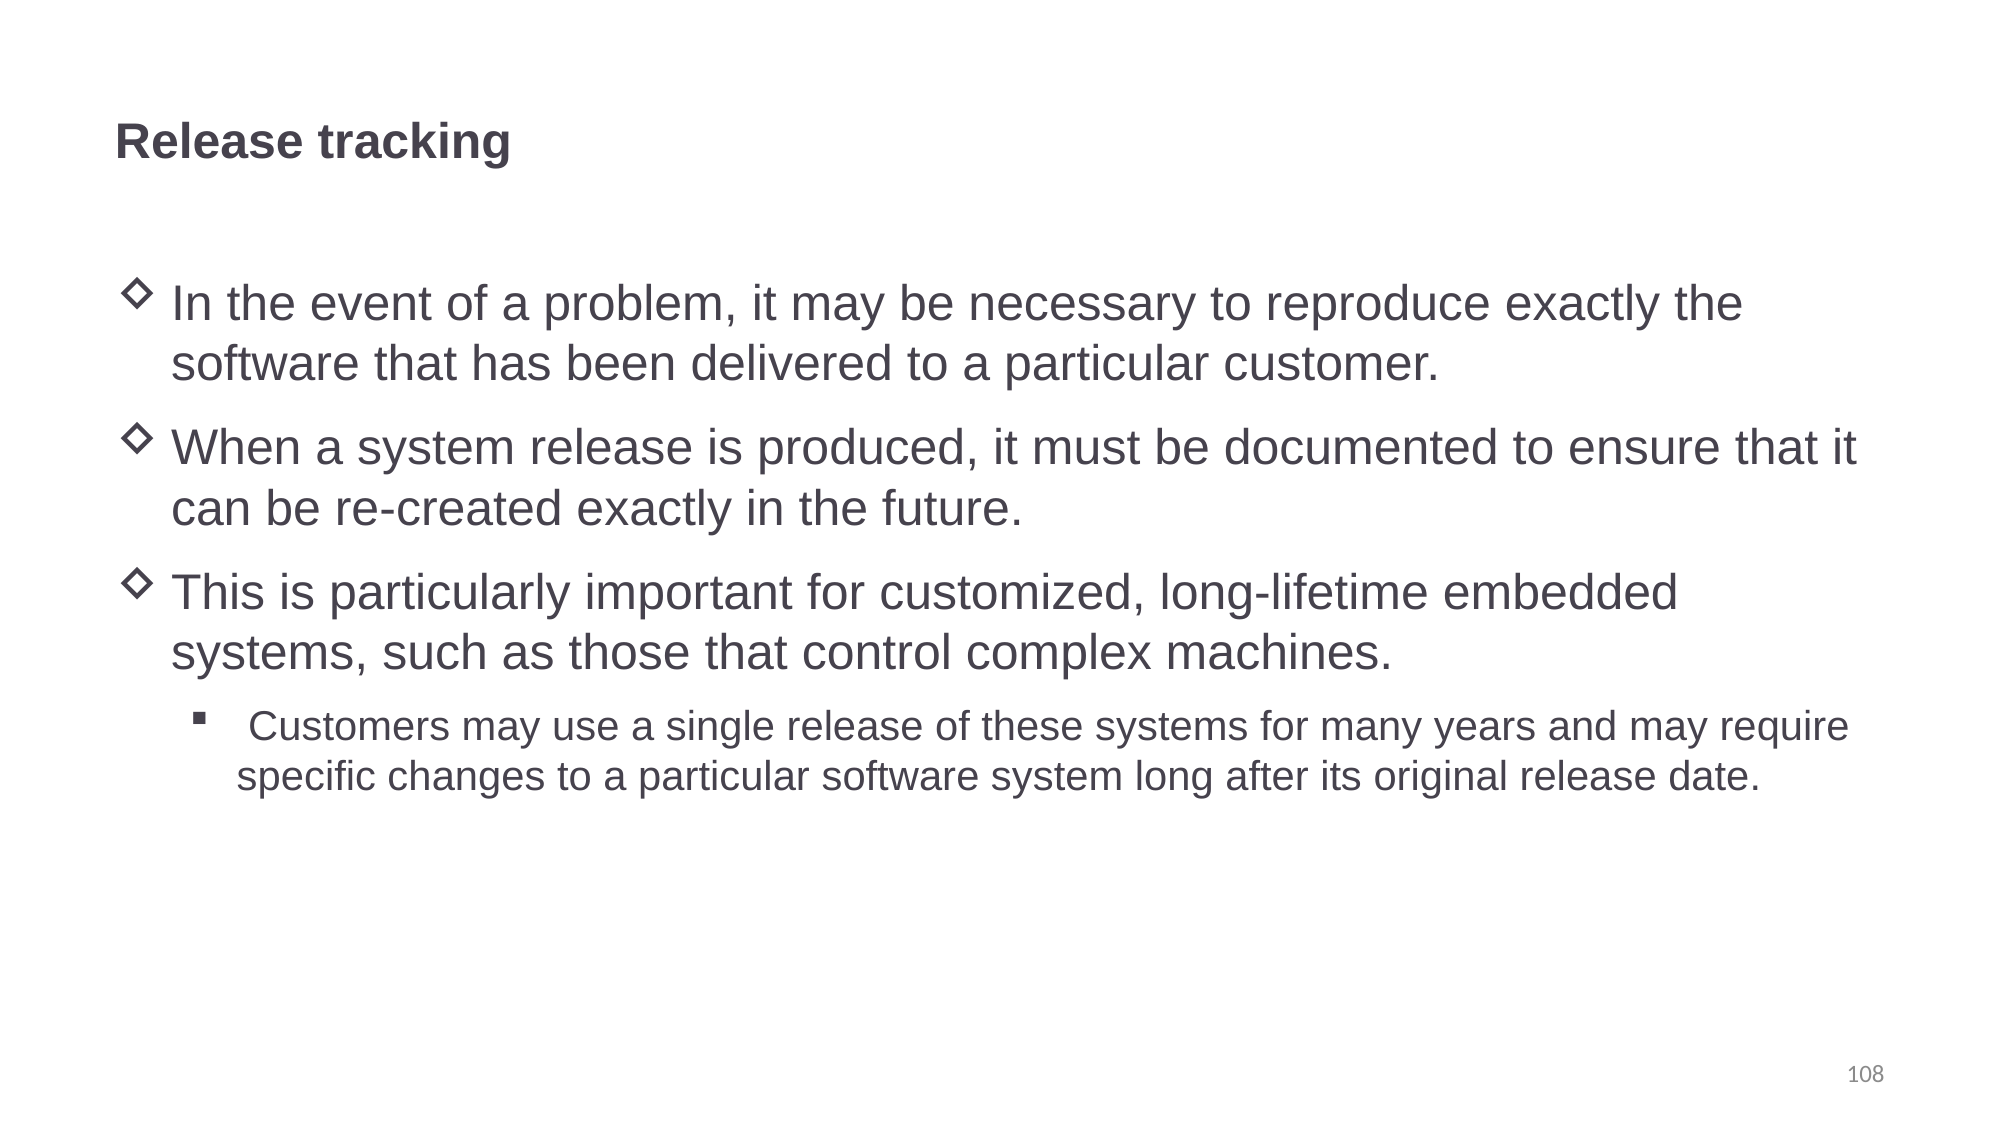

# Release tracking
In the event of a problem, it may be necessary to reproduce exactly the software that has been delivered to a particular customer.
When a system release is produced, it must be documented to ensure that it can be re-created exactly in the future.
This is particularly important for customized, long-lifetime embedded systems, such as those that control complex machines.
 Customers may use a single release of these systems for many years and may require specific changes to a particular software system long after its original release date.

108